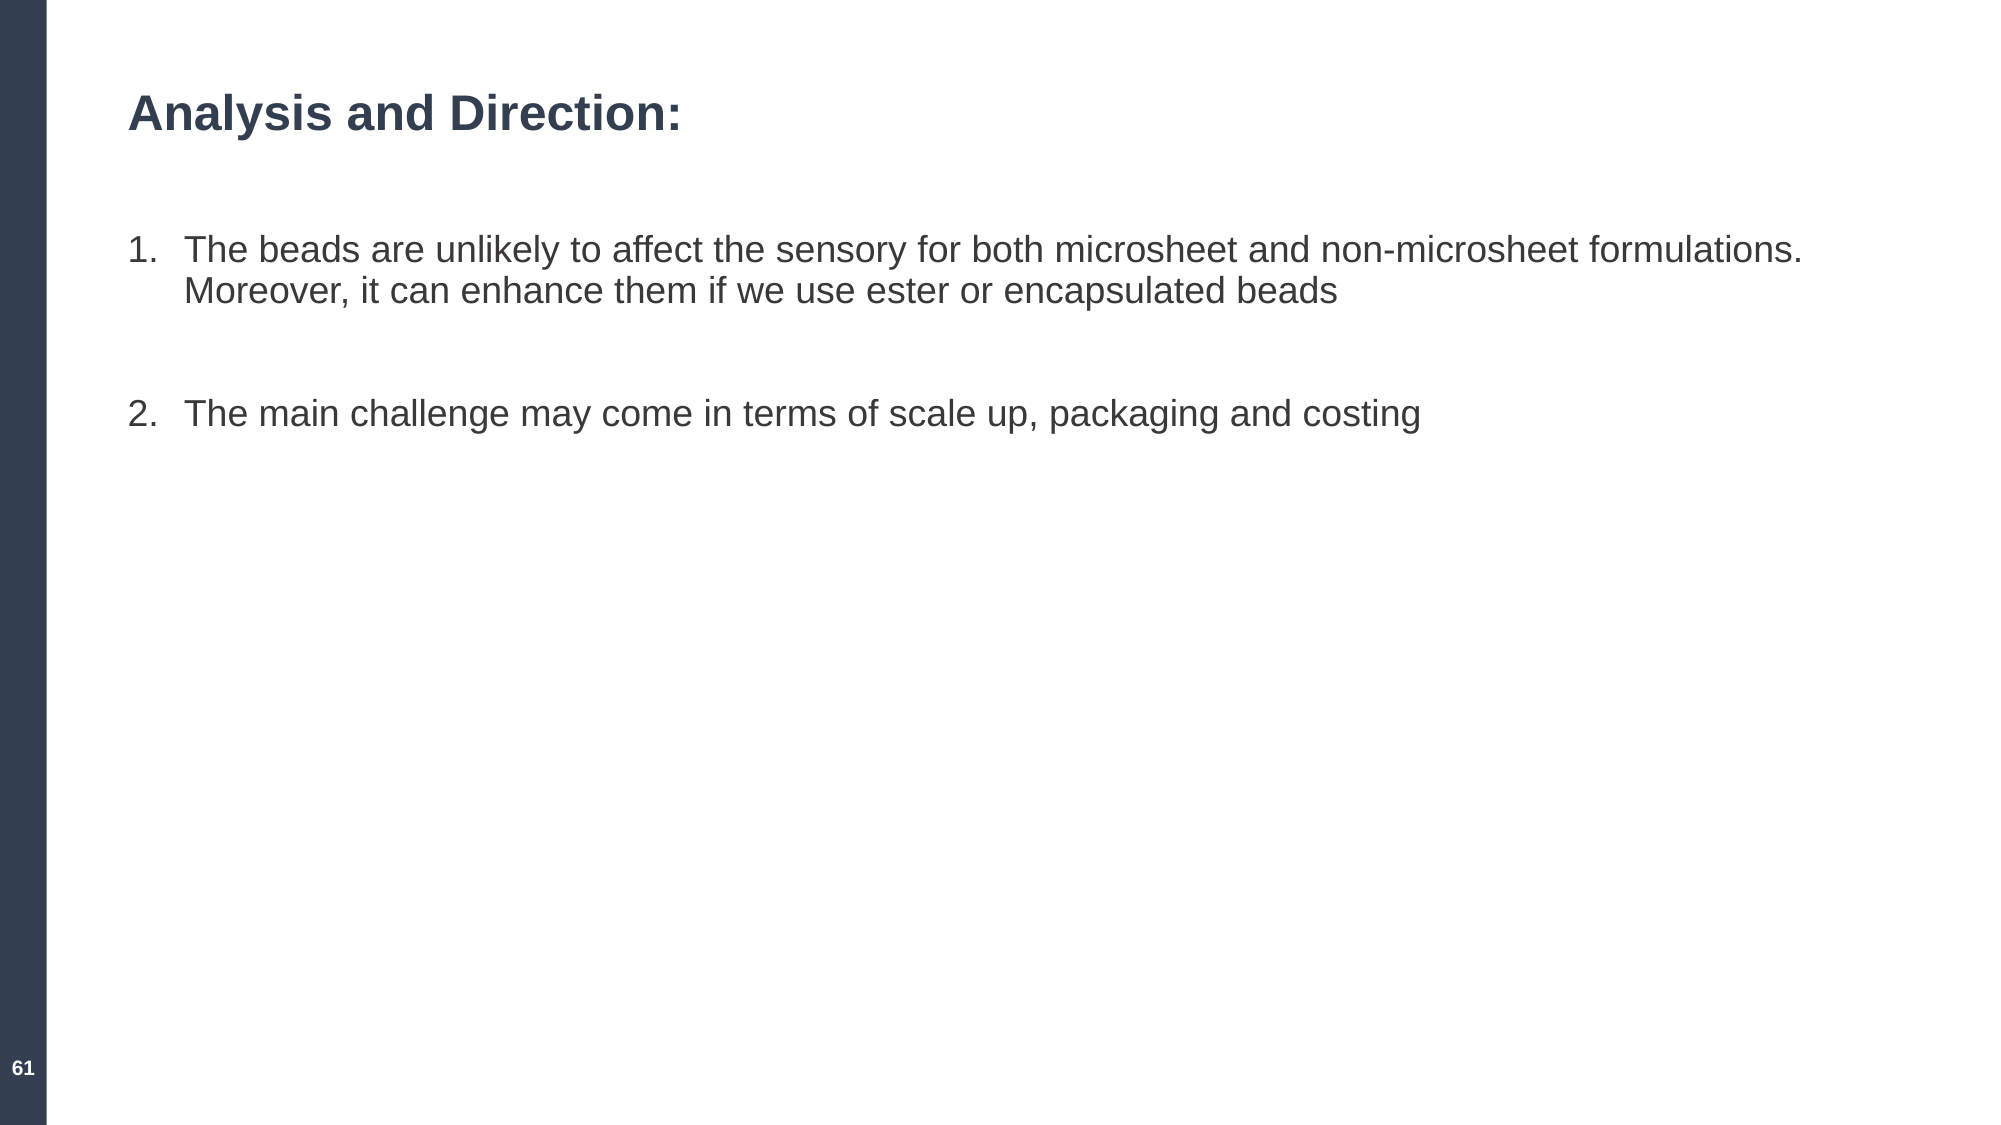

# Analysis and Direction:
The beads are unlikely to affect the sensory for both microsheet and non-microsheet formulations. Moreover, it can enhance them if we use ester or encapsulated beads

The main challenge may come in terms of scale up, packaging and costing